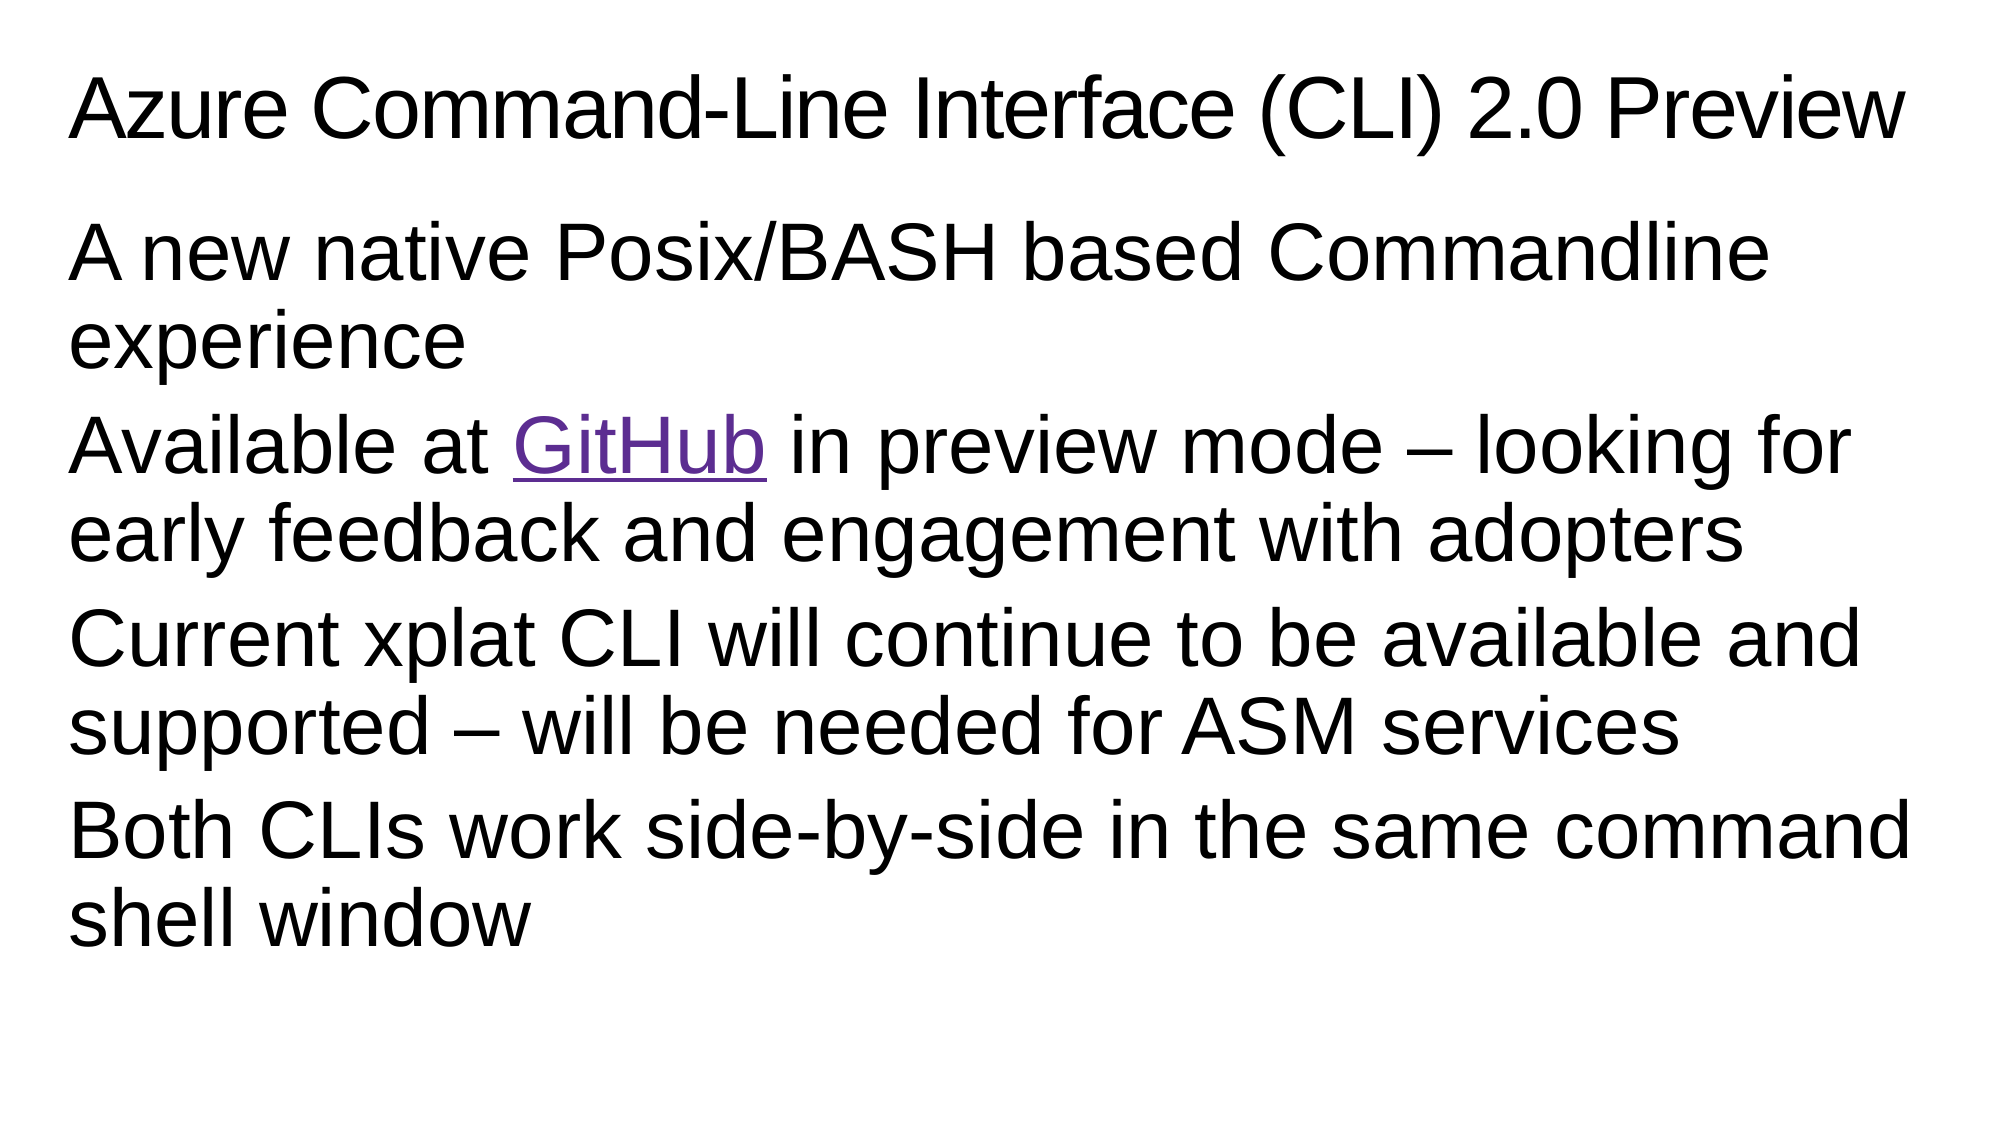

# Azure Command-Line Interface (CLI) 2.0 Preview
A new native Posix/BASH based Commandline experience
Available at GitHub in preview mode – looking for early feedback and engagement with adopters
Current xplat CLI will continue to be available and supported – will be needed for ASM services
Both CLIs work side-by-side in the same command shell window